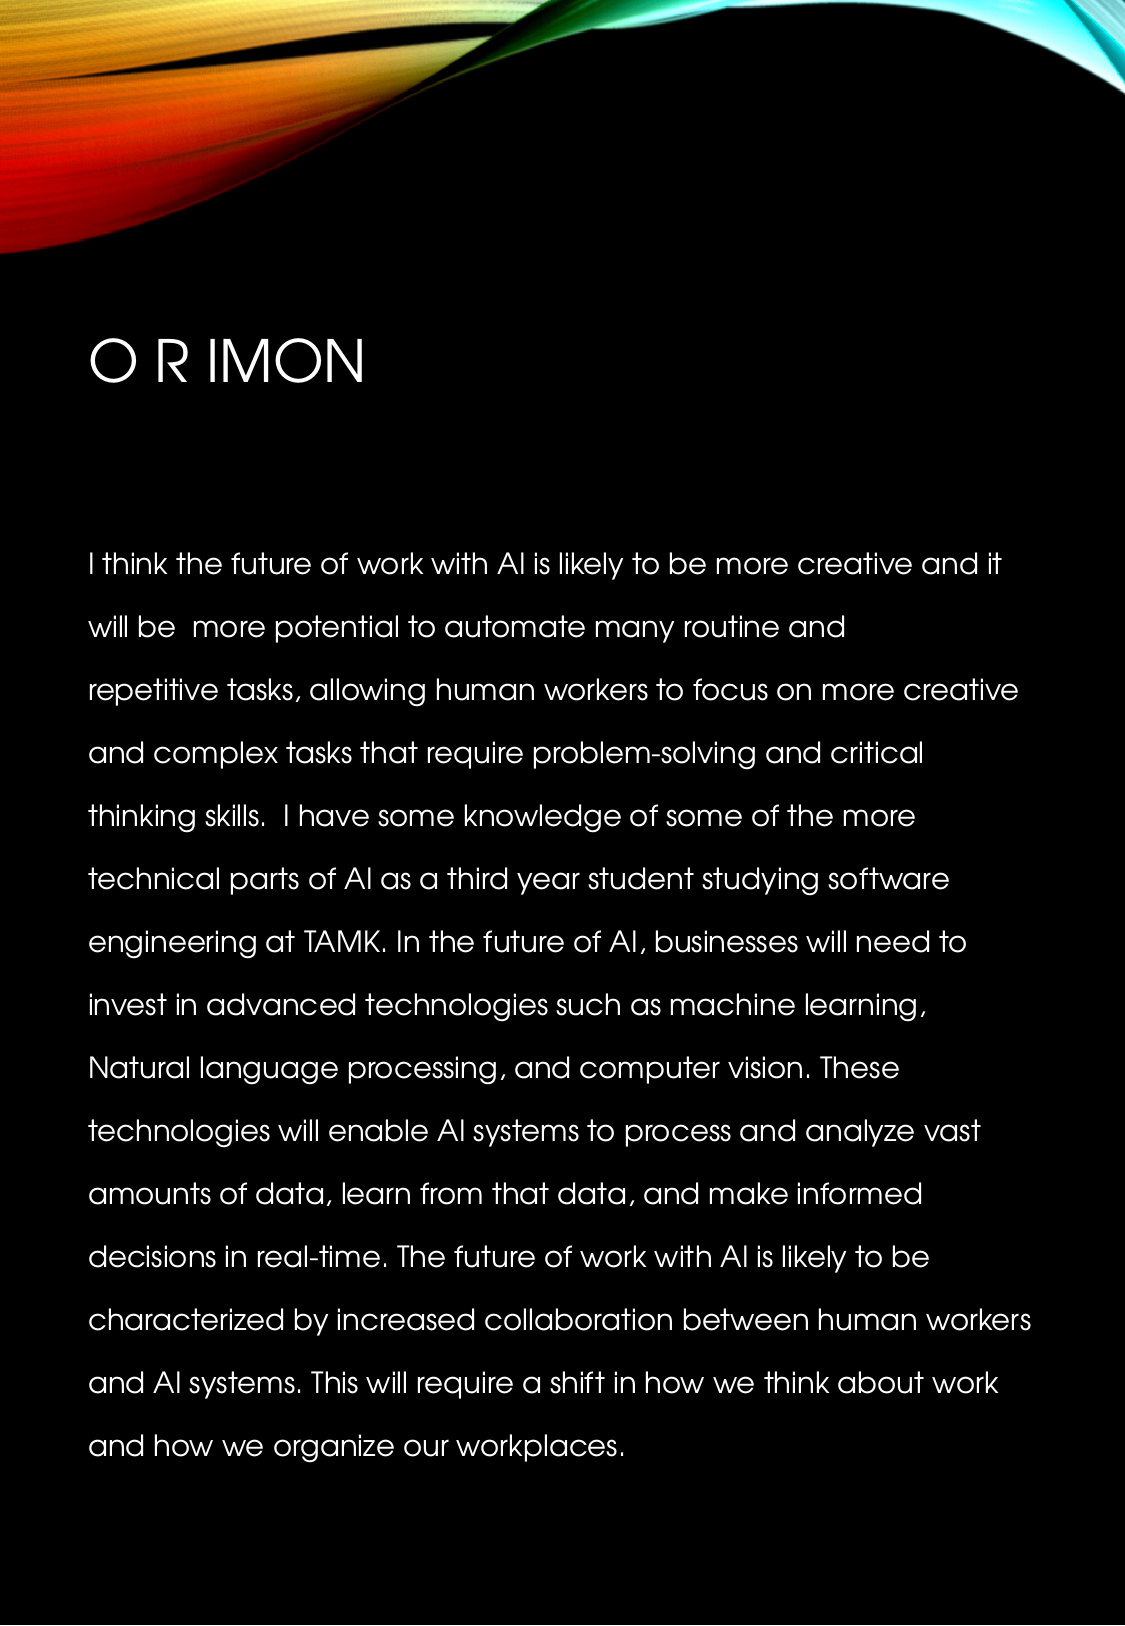

O R IMON
I think the future of work with AI is likely to be more creative and it
will be  more potential to automate many routine and
repetitive tasks, allowing human workers to focus on more creative
and complex tasks that require problem-solving and critical
thinking skills.  I have some knowledge of some of the more
technical parts of AI as a third year student studying software
engineering at TAMK. In the future of AI, businesses will need to
invest in advanced technologies such as machine learning,
Natural language processing, and computer vision. These
technologies will enable AI systems to process and analyze vast
amounts of data, learn from that data, and make informed
decisions in real-time. The future of work with AI is likely to be
characterized by increased collaboration between human workers
and AI systems. This will require a shift in how we think about work
and how we organize our workplaces.